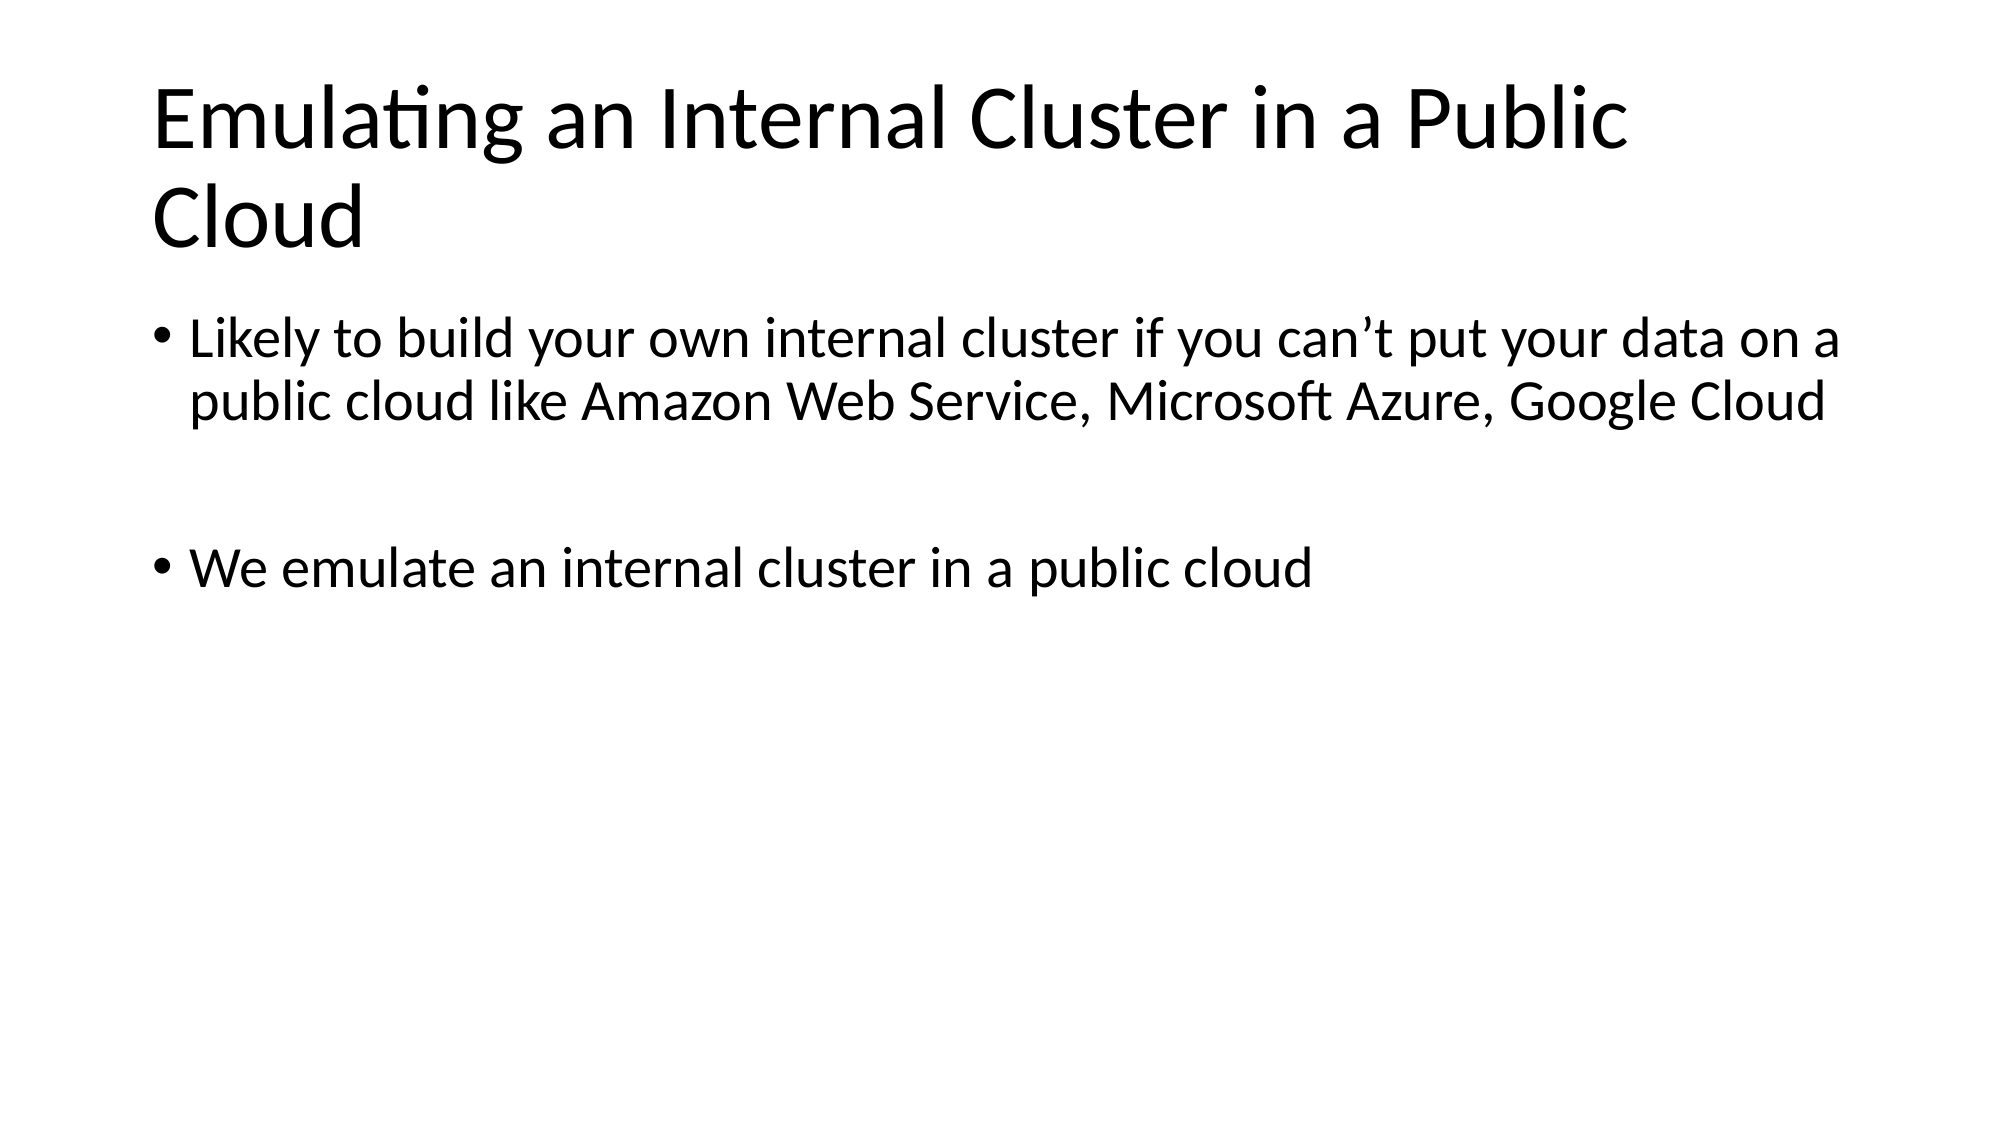

# Emulating an Internal Cluster in a Public Cloud
Likely to build your own internal cluster if you can’t put your data on a public cloud like Amazon Web Service, Microsoft Azure, Google Cloud

We emulate an internal cluster in a public cloud